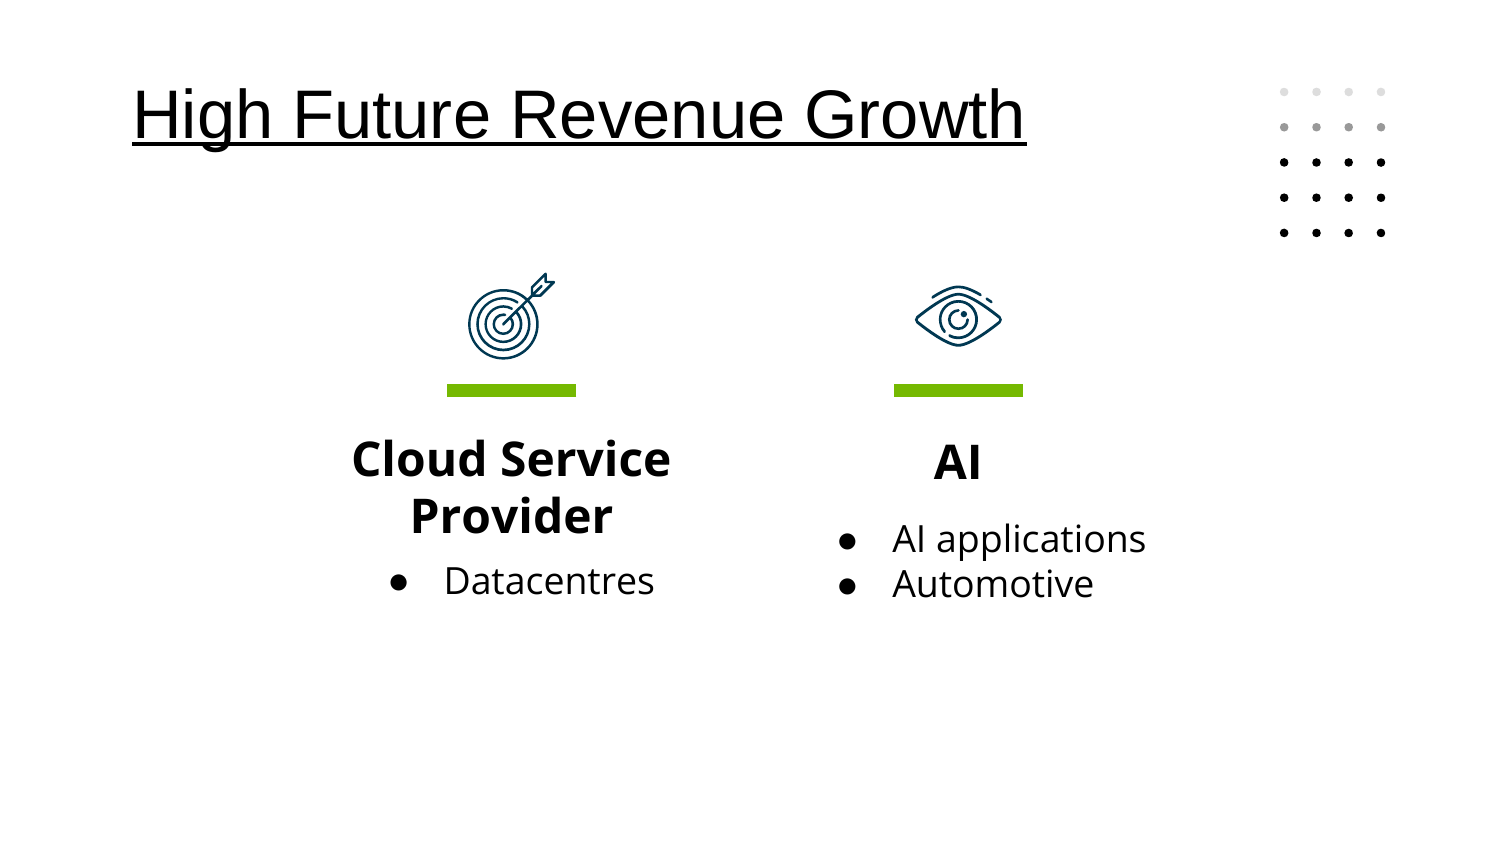

# High Future Revenue Growth

AI
Cloud Service Provider
AI applications
Automotive
Datacentres